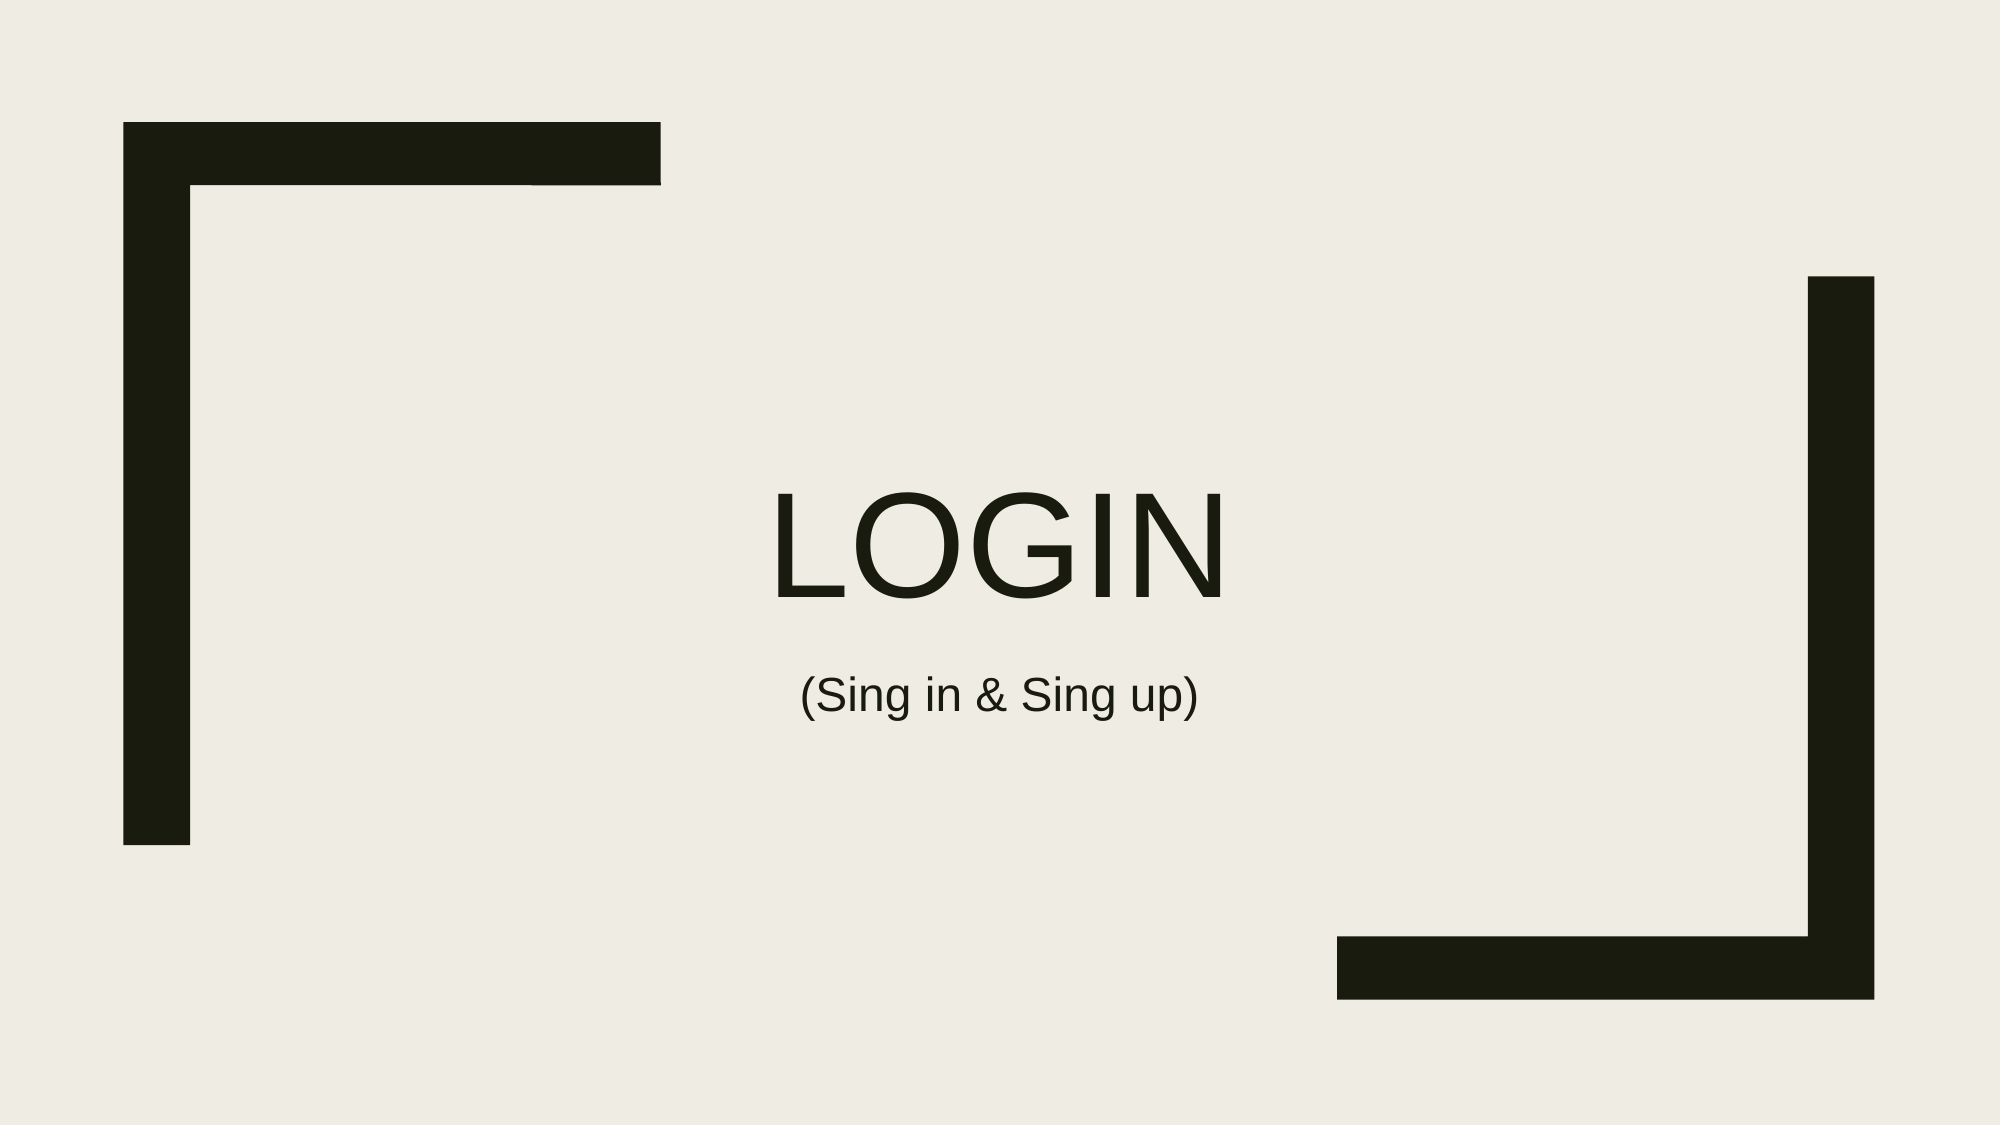

# Login
(Sing in & Sing up)